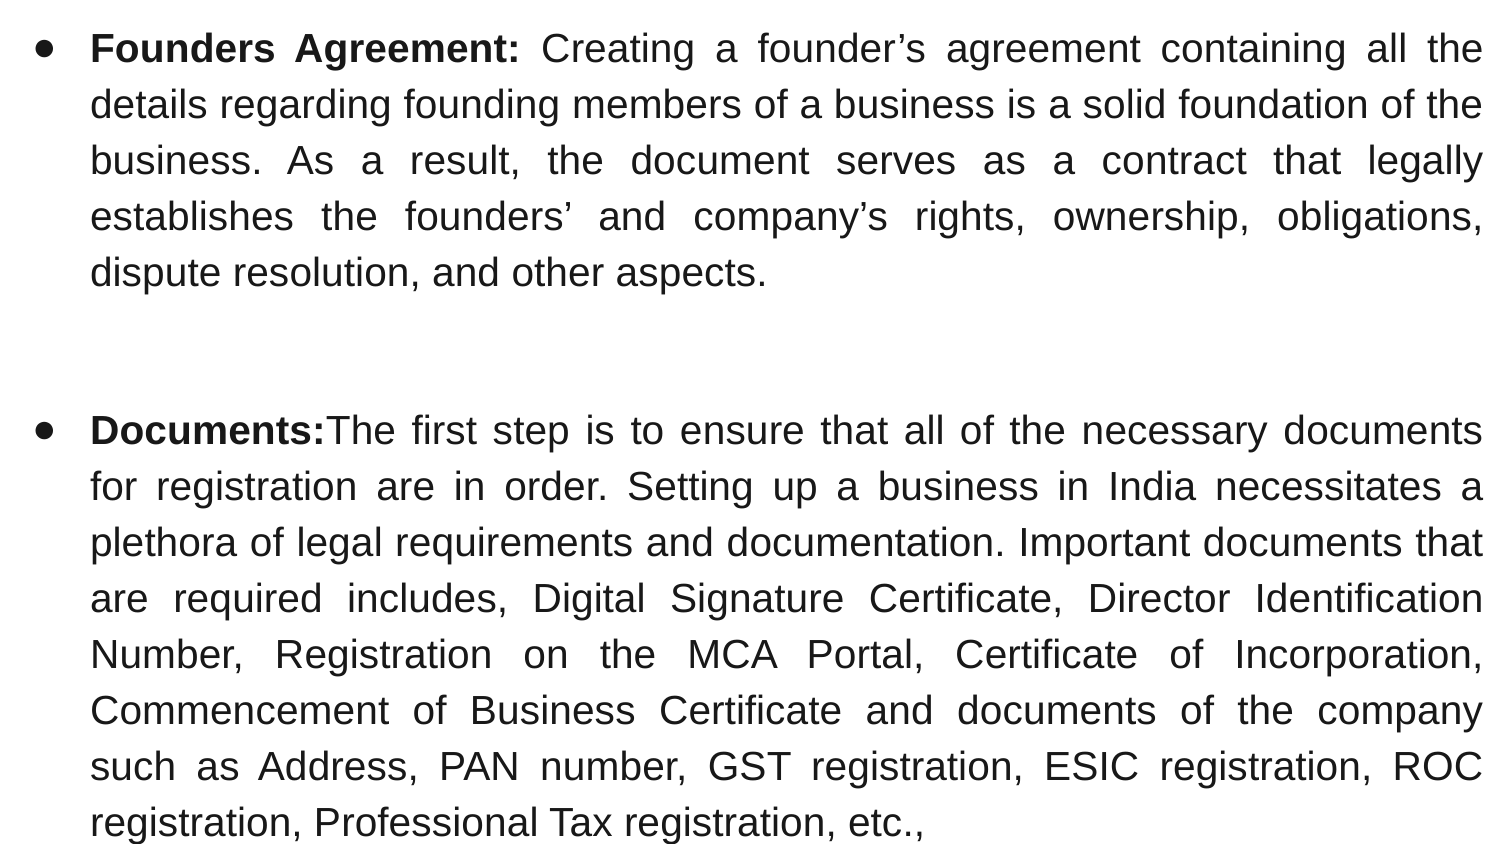

Founders Agreement: Creating a founder’s agreement containing all the details regarding founding members of a business is a solid foundation of the business. As a result, the document serves as a contract that legally establishes the founders’ and company’s rights, ownership, obligations, dispute resolution, and other aspects.

Documents:The first step is to ensure that all of the necessary documents for registration are in order. Setting up a business in India necessitates a plethora of legal requirements and documentation. Important documents that are required includes, Digital Signature Certificate, Director Identification Number, Registration on the MCA Portal, Certificate of Incorporation, Commencement of Business Certificate and documents of the company such as Address, PAN number, GST registration, ESIC registration, ROC registration, Professional Tax registration, etc.,